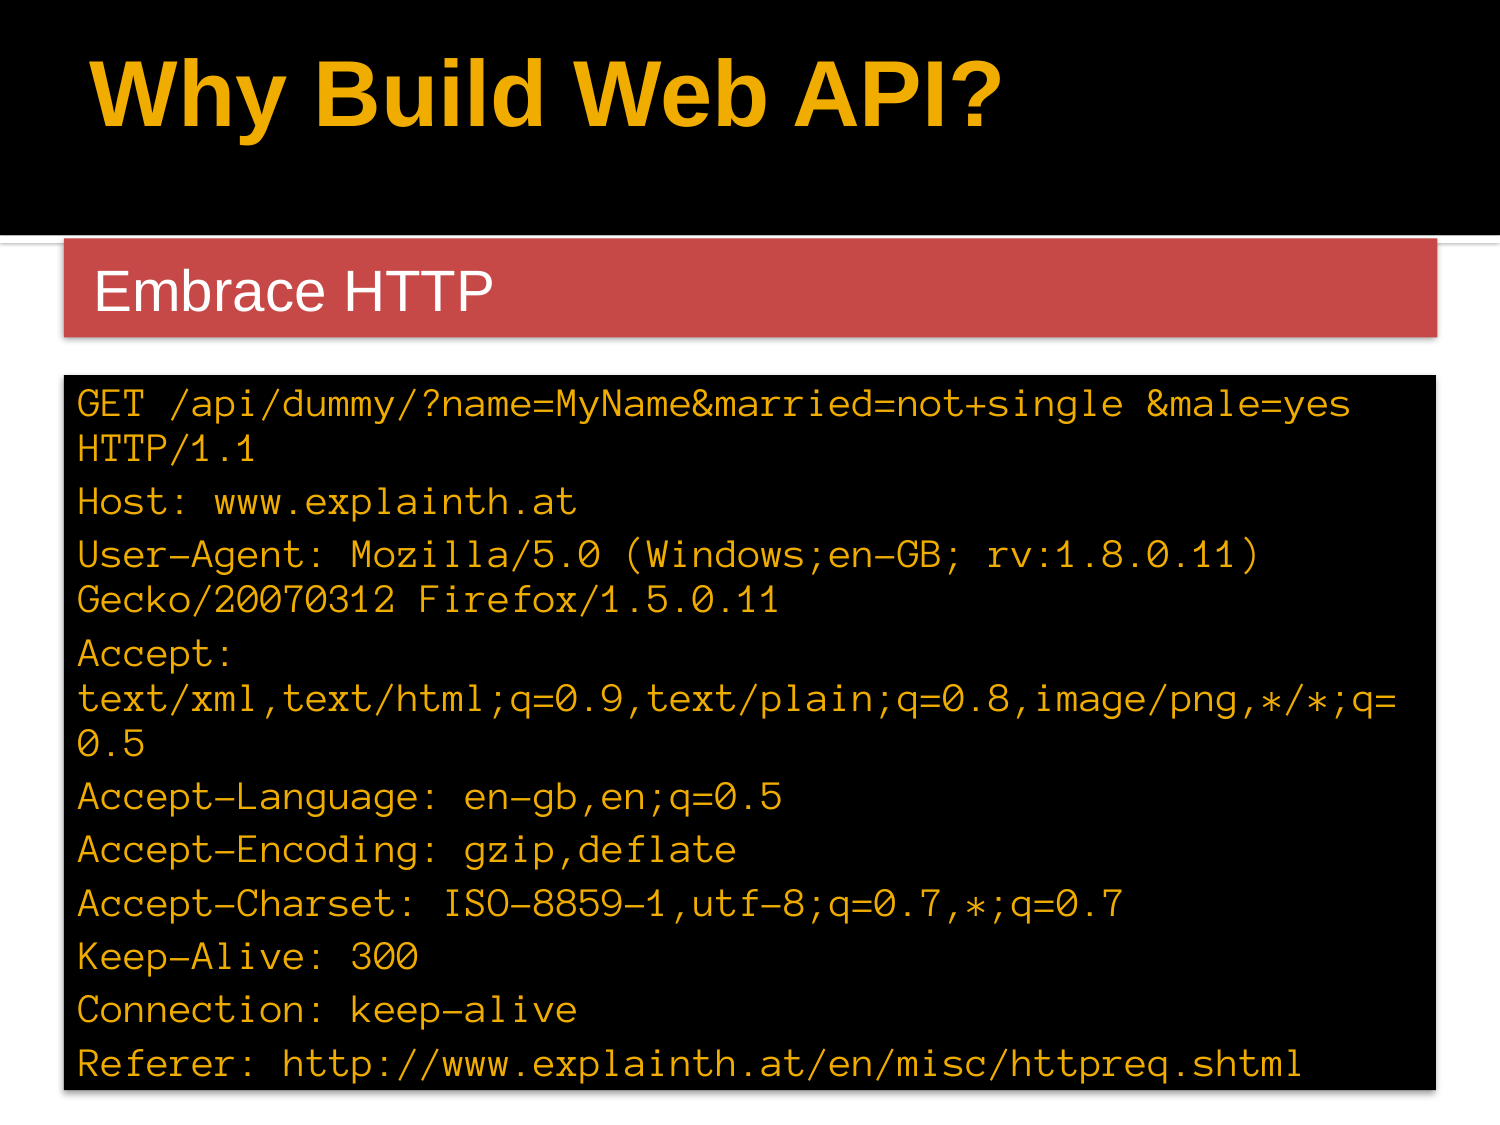

Why Build Web API?

Embrace HTTP
GET /api/dummy/?name=MyName&married=not+single &male=yes HTTP/1.1
Host: www.explainth.at
User-Agent: Mozilla/5.0 (Windows;en-GB; rv:1.8.0.11) Gecko/20070312 Firefox/1.5.0.11
Accept: text/xml,text/html;q=0.9,text/plain;q=0.8,image/png,*/*;q=0.5
Accept-Language: en-gb,en;q=0.5
Accept-Encoding: gzip,deflate
Accept-Charset: ISO-8859-1,utf-8;q=0.7,*;q=0.7
Keep-Alive: 300
Connection: keep-alive
Referer: http://www.explainth.at/en/misc/httpreq.shtml